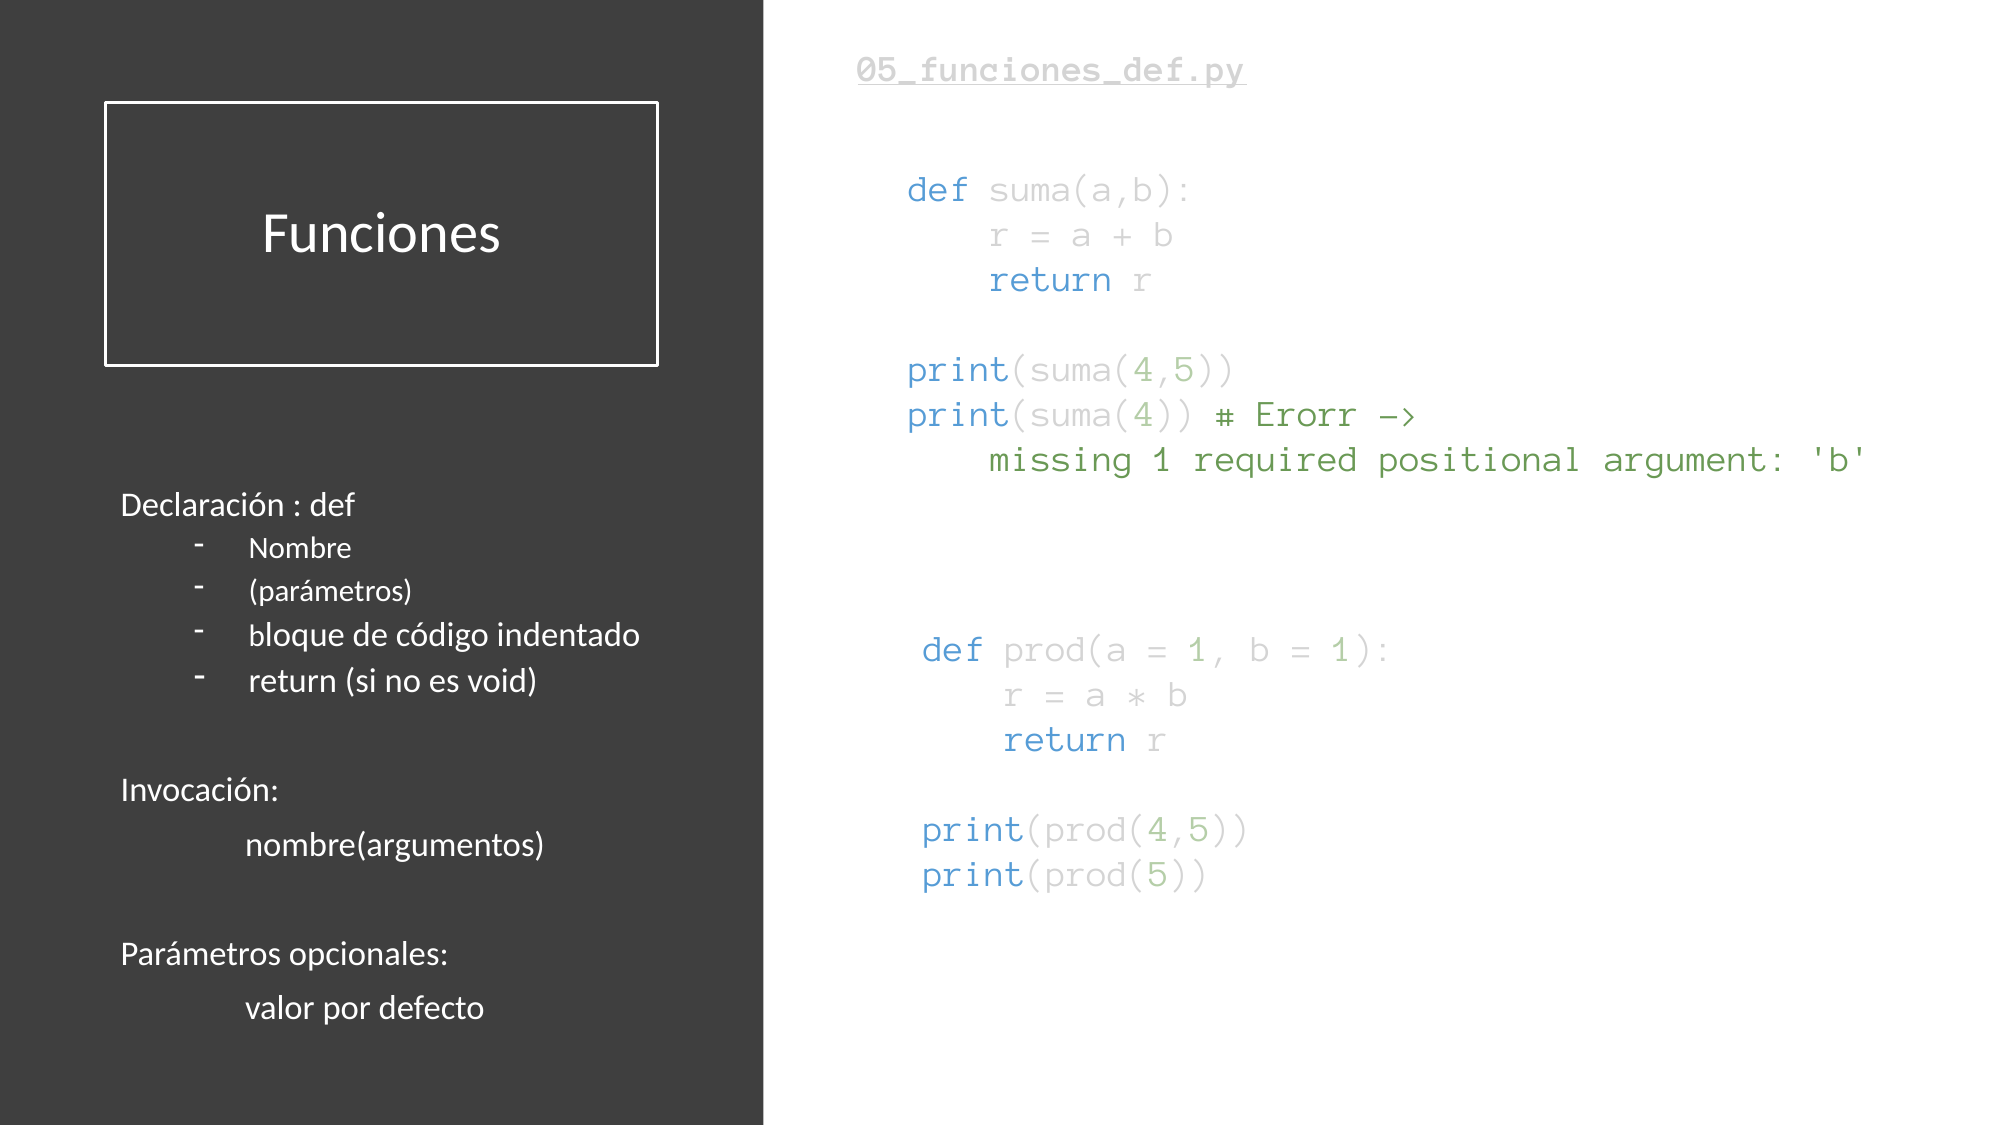

05_funciones_def.py

# Funciones
def suma(a,b):
    r = a + b
    return r
print(suma(4,5))
print(suma(4)) # Erorr ->
    missing 1 required positional argument: 'b'

Declaración : def
Nombre
(parámetros)
bloque de código indentado
return (si no es void)

Invocación:
	nombre(argumentos)

Parámetros opcionales:
	valor por defecto
def prod(a = 1, b = 1):
    r = a * b
    return r
print(prod(4,5))
print(prod(5))